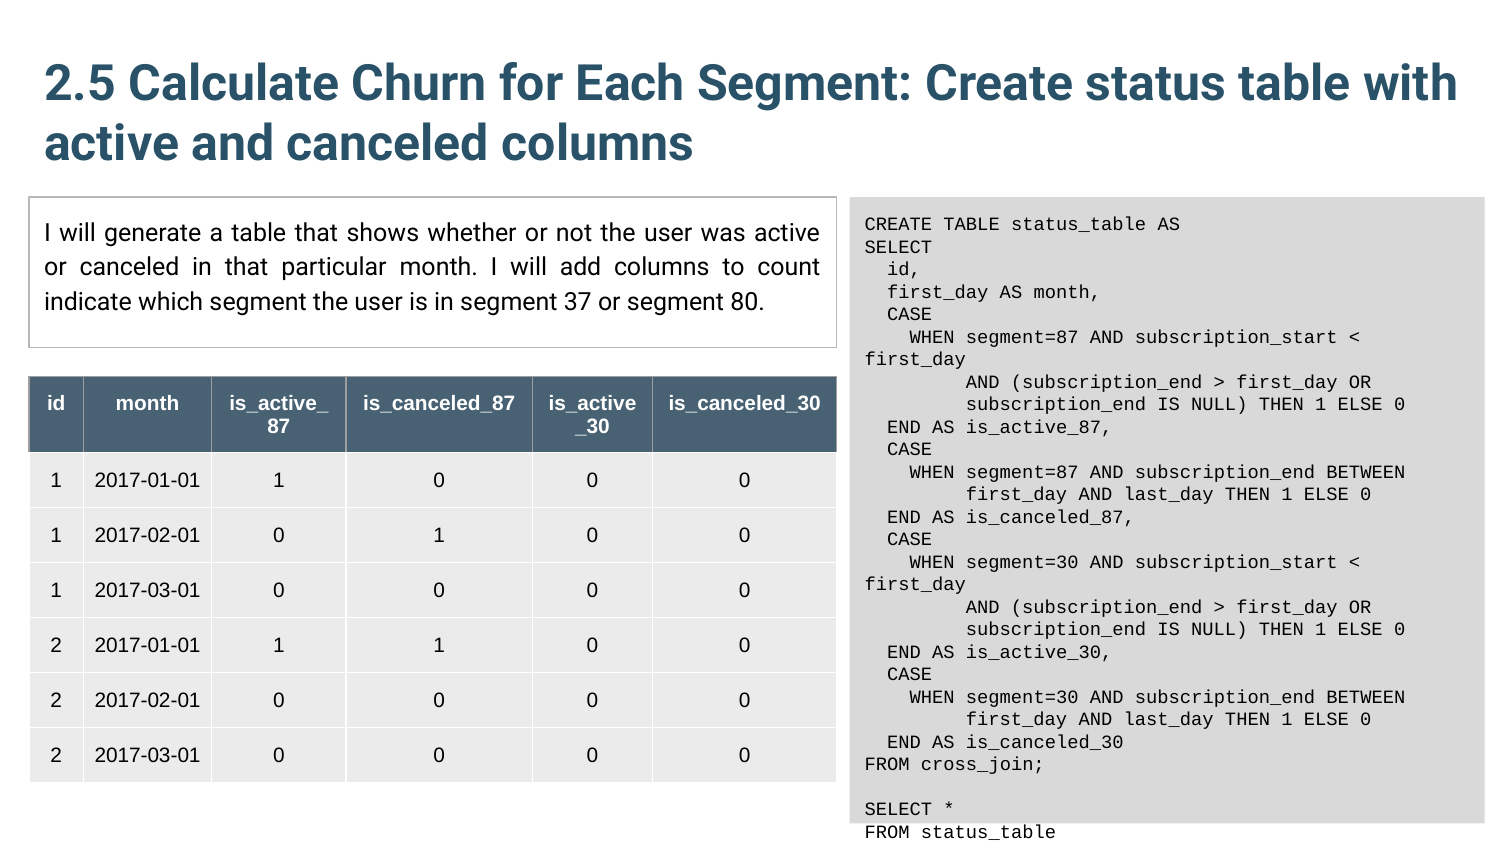

2.5 Calculate Churn for Each Segment: Create status table with active and canceled columns
I will generate a table that shows whether or not the user was active or canceled in that particular month. I will add columns to count indicate which segment the user is in segment 37 or segment 80.
CREATE TABLE status_table AS
SELECT
  id,
  first_day AS month,
  CASE
    WHEN segment=87 AND subscription_start < first_day
         AND (subscription_end > first_day OR
         subscription_end IS NULL) THEN 1 ELSE 0
  END AS is_active_87,
  CASE
    WHEN segment=87 AND subscription_end BETWEEN
         first_day AND last_day THEN 1 ELSE 0
  END AS is_canceled_87,
  CASE
    WHEN segment=30 AND subscription_start < first_day
         AND (subscription_end > first_day OR
         subscription_end IS NULL) THEN 1 ELSE 0
  END AS is_active_30,
  CASE
    WHEN segment=30 AND subscription_end BETWEEN
         first_day AND last_day THEN 1 ELSE 0
  END AS is_canceled_30
FROM cross_join;

SELECT *
FROM status_table
LIMIT 6;

| id | month | is\_active\_87 | is\_canceled\_87 | is\_active\_30 | is\_canceled\_30 |
| --- | --- | --- | --- | --- | --- |
| 1 | 2017-01-01 | 1 | 0 | 0 | 0 |
| 1 | 2017-02-01 | 0 | 1 | 0 | 0 |
| 1 | 2017-03-01 | 0 | 0 | 0 | 0 |
| 2 | 2017-01-01 | 1 | 1 | 0 | 0 |
| 2 | 2017-02-01 | 0 | 0 | 0 | 0 |
| 2 | 2017-03-01 | 0 | 0 | 0 | 0 |